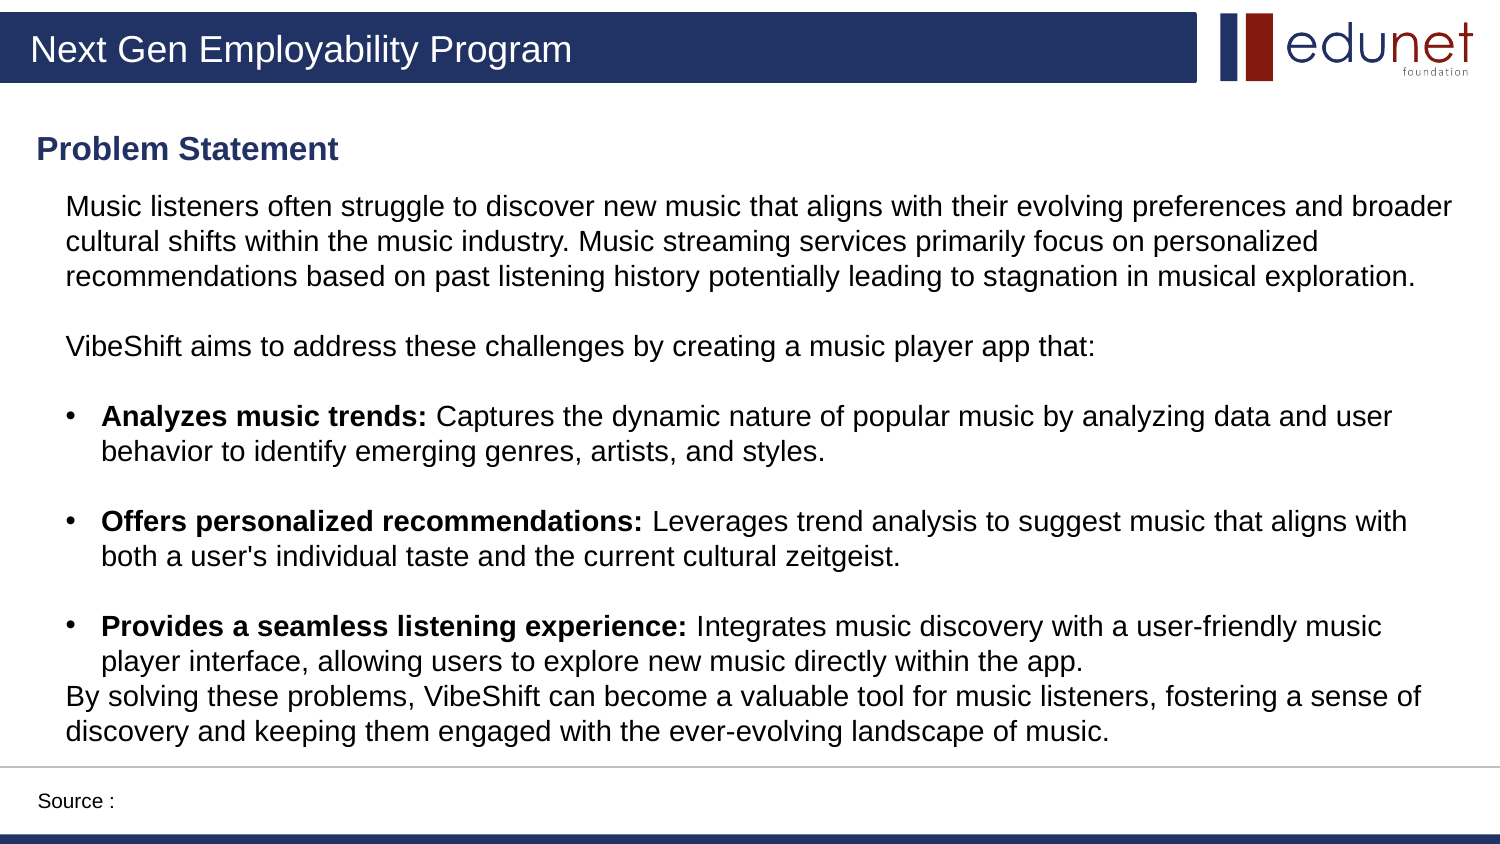

Problem Statement
Music listeners often struggle to discover new music that aligns with their evolving preferences and broader cultural shifts within the music industry. Music streaming services primarily focus on personalized recommendations based on past listening history potentially leading to stagnation in musical exploration.

VibeShift aims to address these challenges by creating a music player app that:

Analyzes music trends: Captures the dynamic nature of popular music by analyzing data and user behavior to identify emerging genres, artists, and styles.

Offers personalized recommendations: Leverages trend analysis to suggest music that aligns with both a user's individual taste and the current cultural zeitgeist.

Provides a seamless listening experience: Integrates music discovery with a user-friendly music player interface, allowing users to explore new music directly within the app.
By solving these problems, VibeShift can become a valuable tool for music listeners, fostering a sense of discovery and keeping them engaged with the ever-evolving landscape of music.
Source :